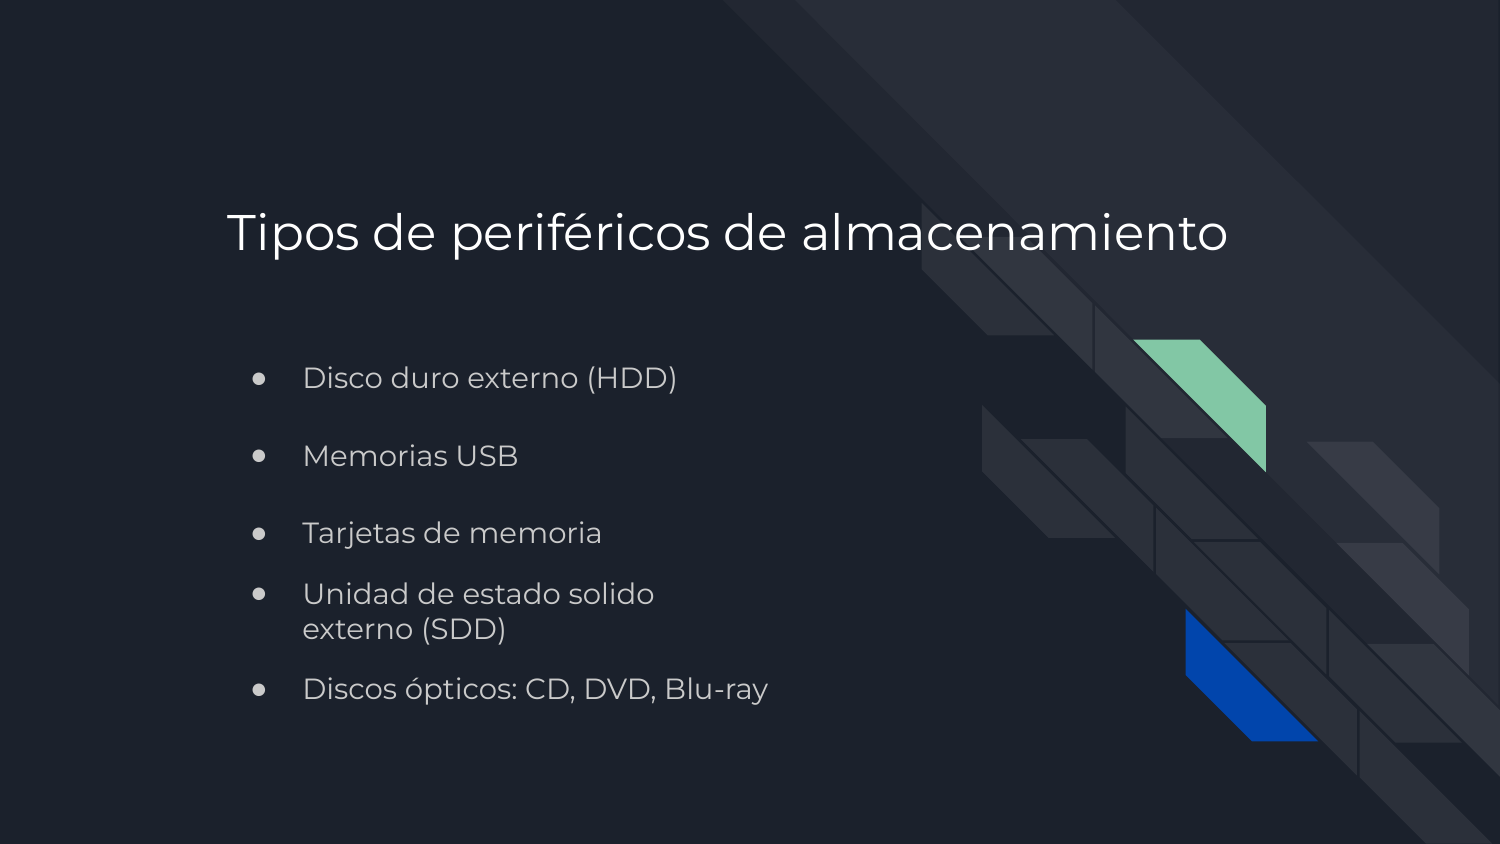

# Tipos de periféricos de almacenamiento
Disco duro externo (HDD)
Memorias USB
Tarjetas de memoria
Unidad de estado solido externo (SDD)
Discos ópticos: CD, DVD, Blu-ray